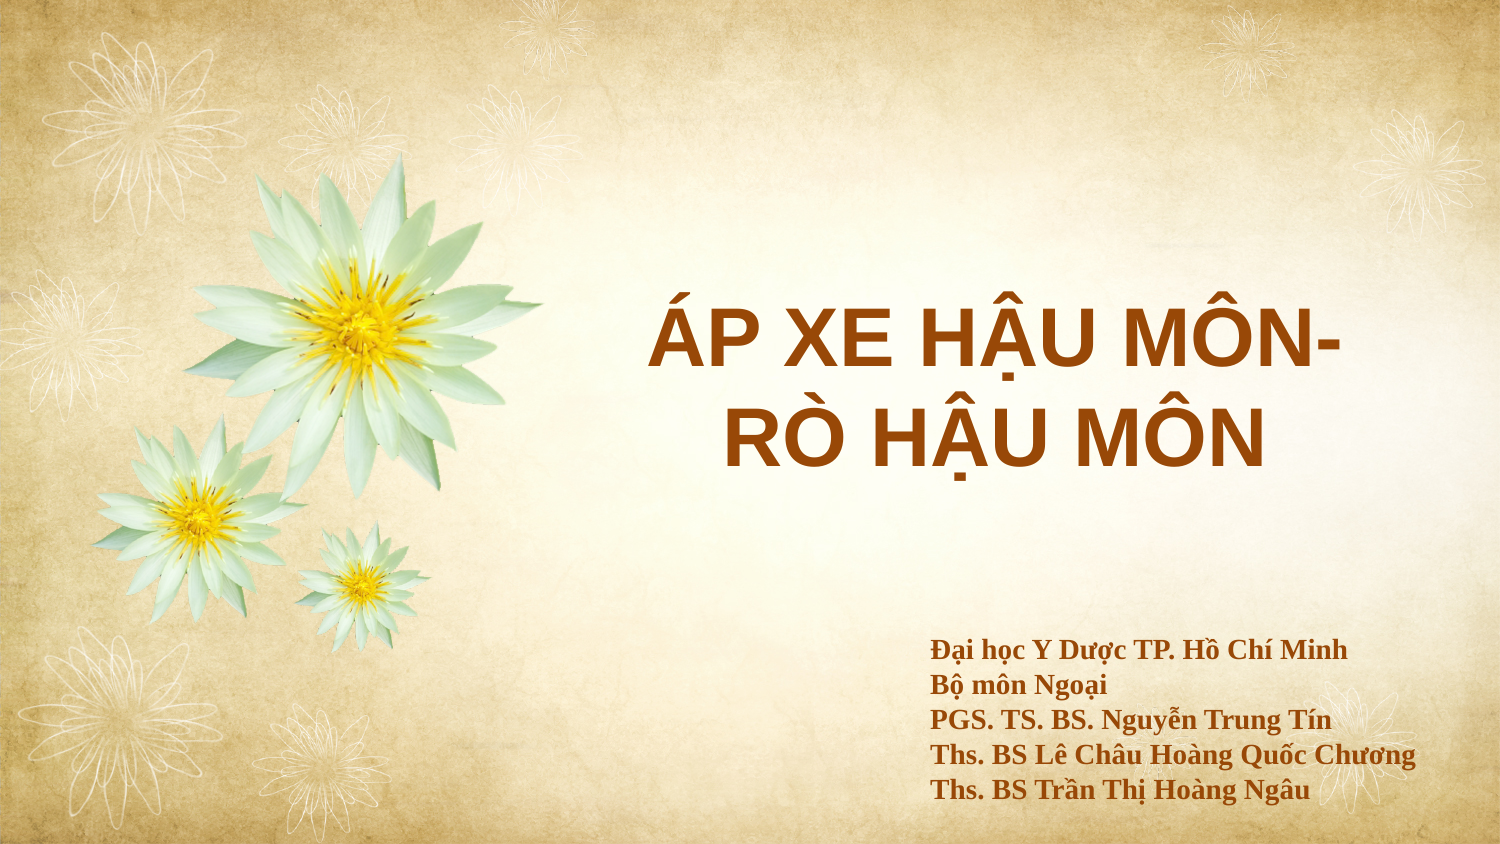

ÁP XE HẬU MÔN- RÒ HẬU MÔN
Đại học Y Dược TP. Hồ Chí Minh
Bộ môn Ngoại
PGS. TS. BS. Nguyễn Trung Tín
Ths. BS Lê Châu Hoàng Quốc Chương
Ths. BS Trần Thị Hoàng Ngâu